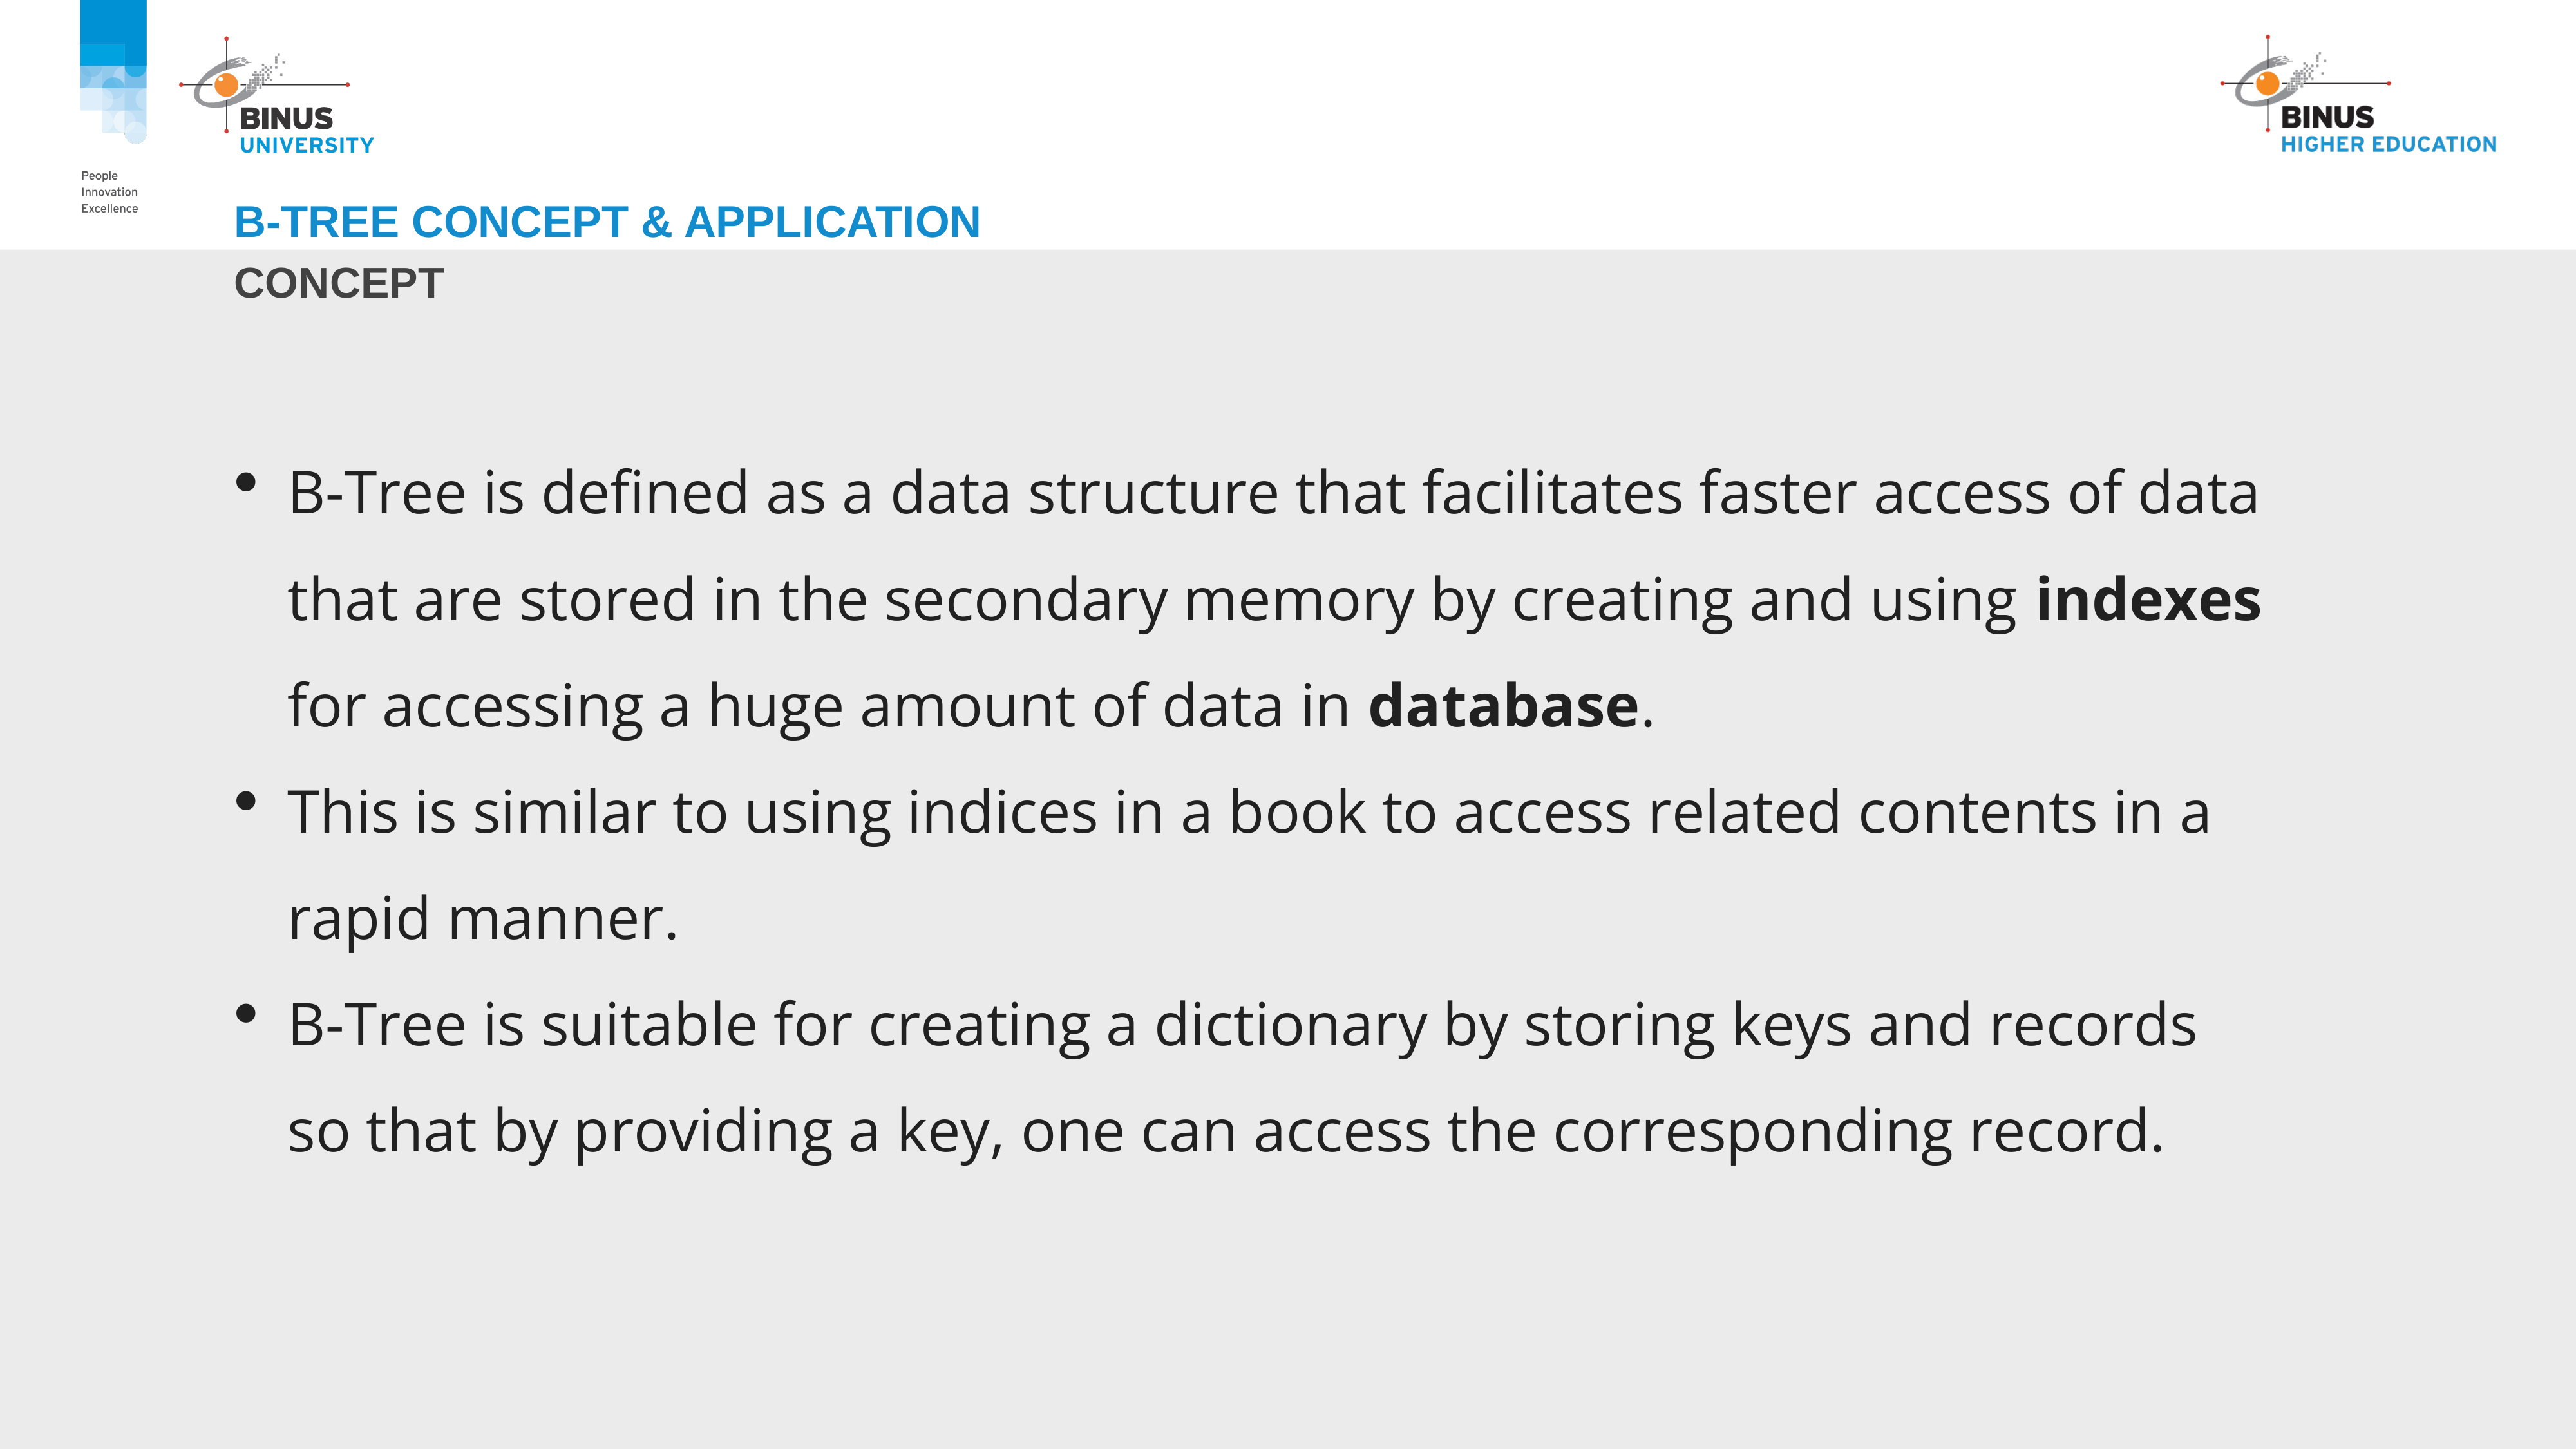

# B-TREE CONCEPT & APPLICATION
Concept
B-Tree is defined as a data structure that facilitates faster access of data that are stored in the secondary memory by creating and using indexes for accessing a huge amount of data in database.​
This is similar to using indices in a book to access related contents in a rapid manner.​
B-Tree is suitable for creating a dictionary by storing keys and records so that by providing a key, one can access the corresponding record.​